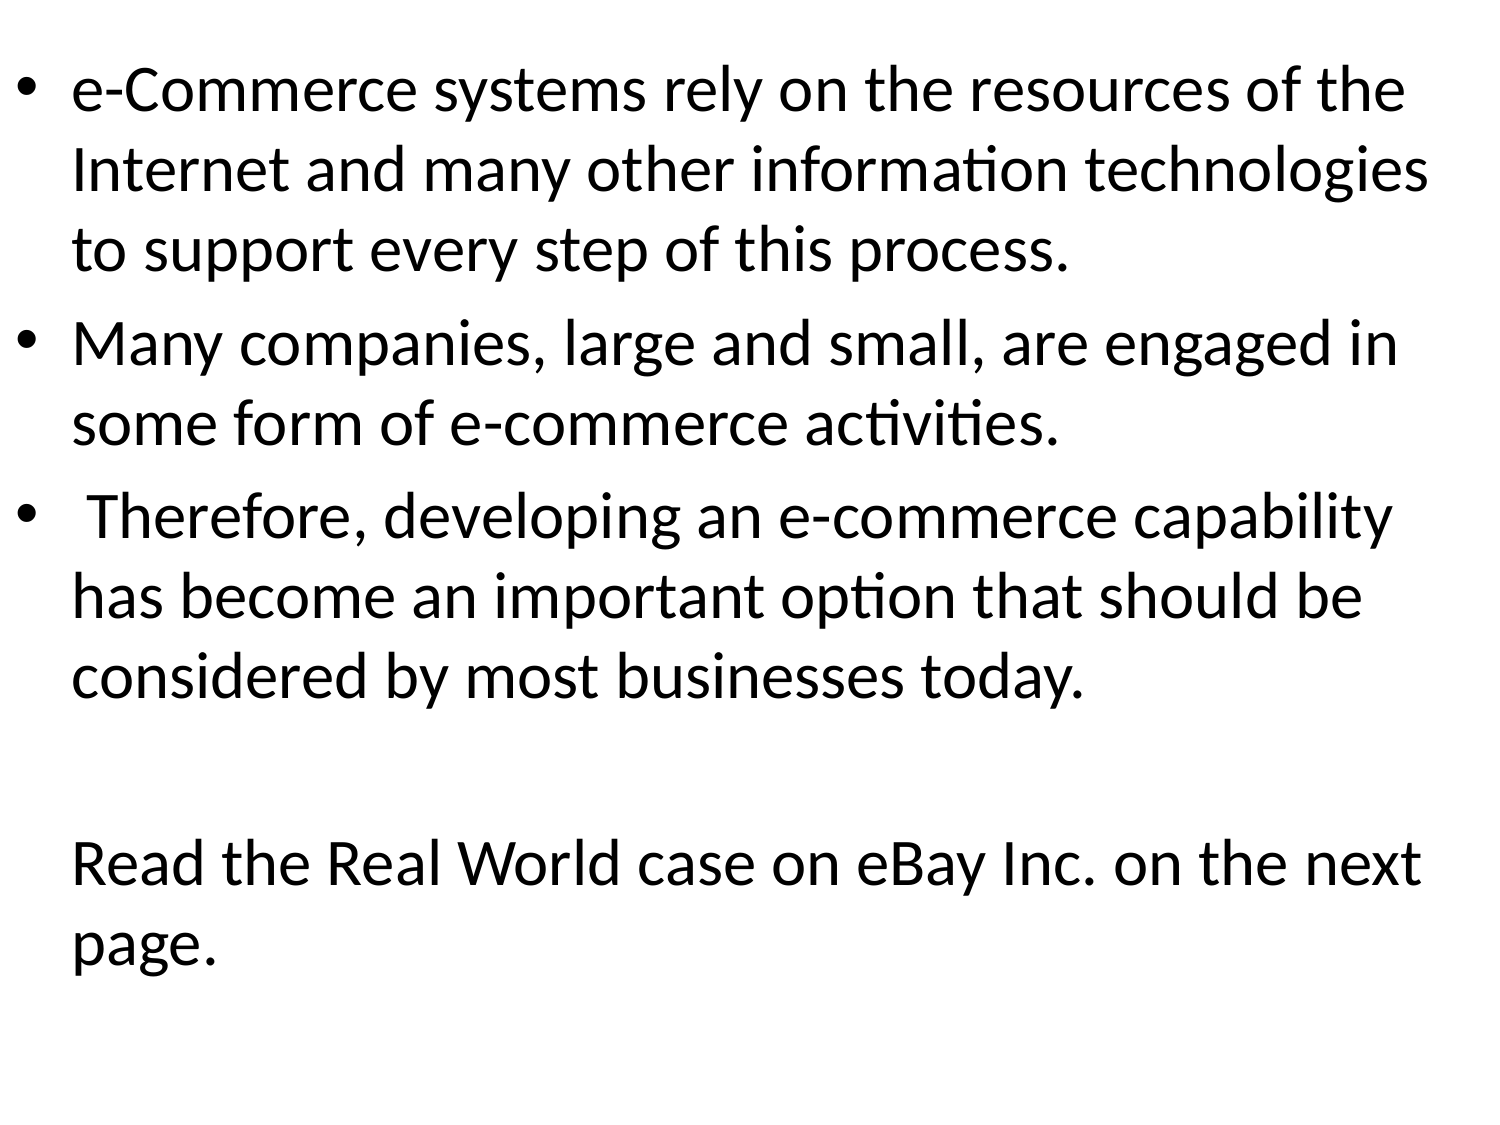

e-Commerce systems rely on the resources of the Internet and many other information technologies to support every step of this process.
Many companies, large and small, are engaged in some form of e-commerce activities.
 Therefore, developing an e-commerce capability has become an important option that should be considered by most businesses today.

	Read the Real World case on eBay Inc. on the next page.